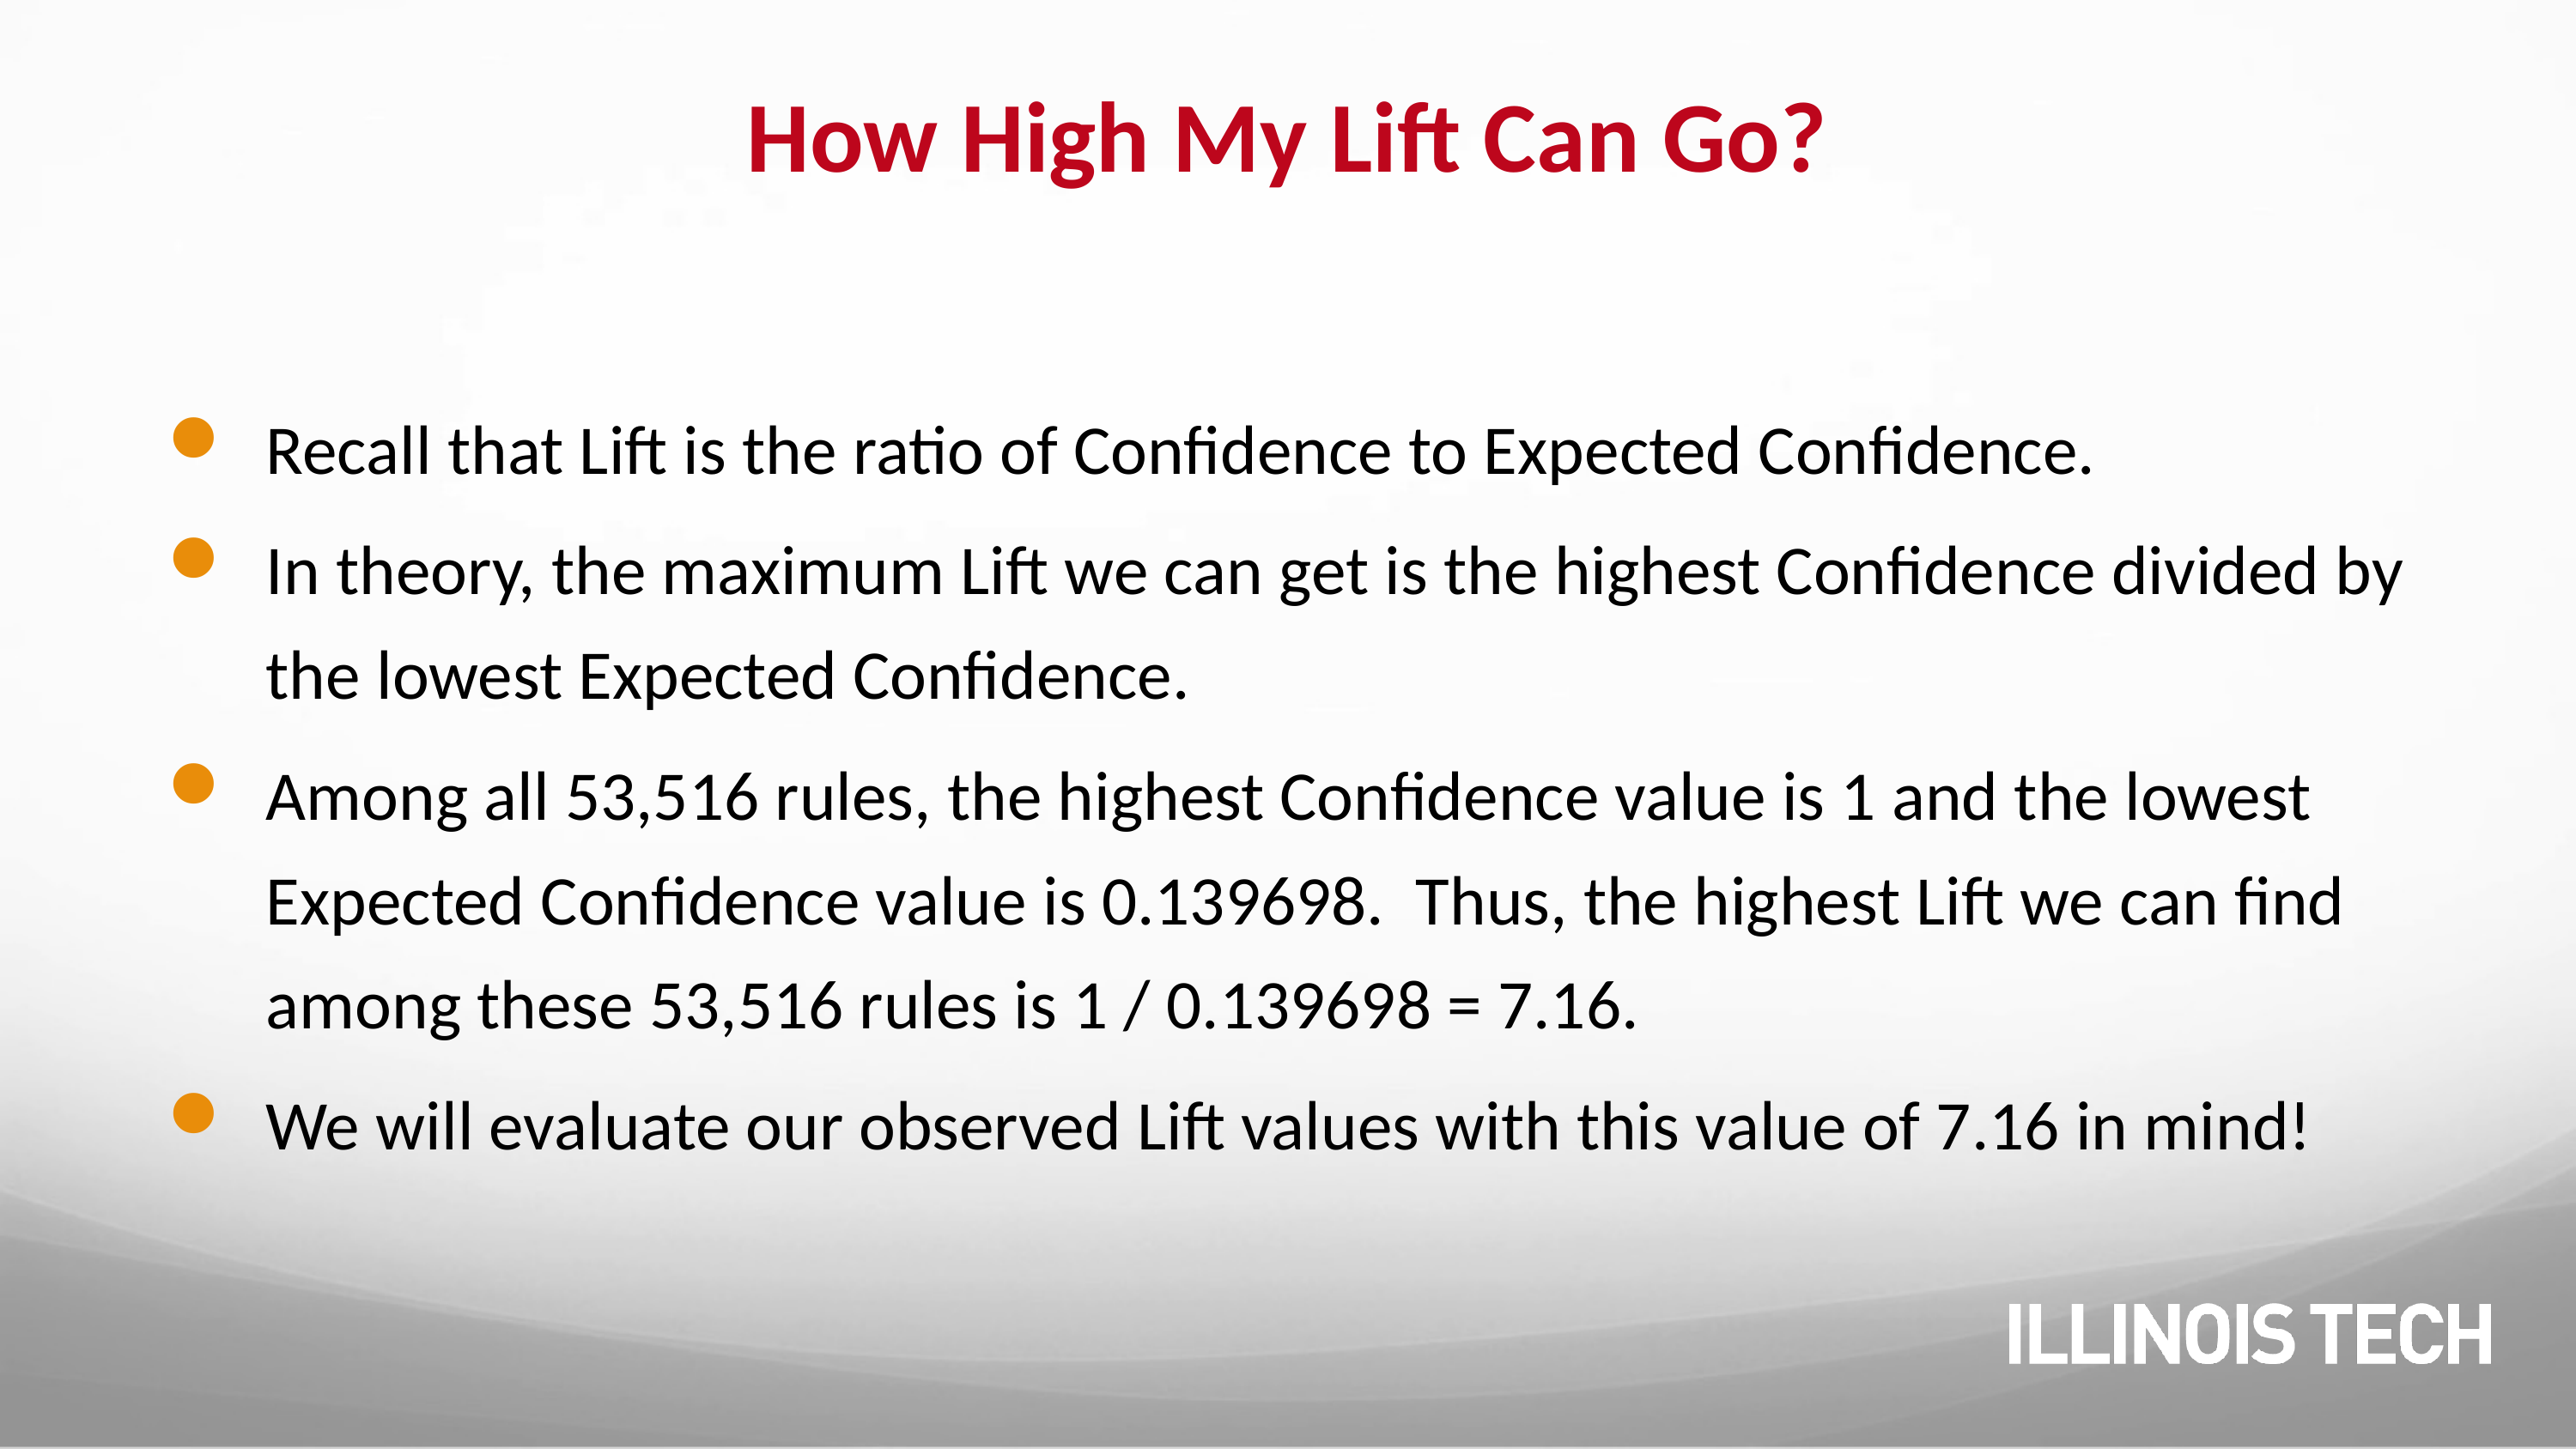

# How High My Lift Can Go?
Recall that Lift is the ratio of Confidence to Expected Confidence.
In theory, the maximum Lift we can get is the highest Confidence divided by the lowest Expected Confidence.
Among all 53,516 rules, the highest Confidence value is 1 and the lowest Expected Confidence value is 0.139698.  Thus, the highest Lift we can find among these 53,516 rules is 1 / 0.139698 = 7.16.
We will evaluate our observed Lift values with this value of 7.16 in mind!